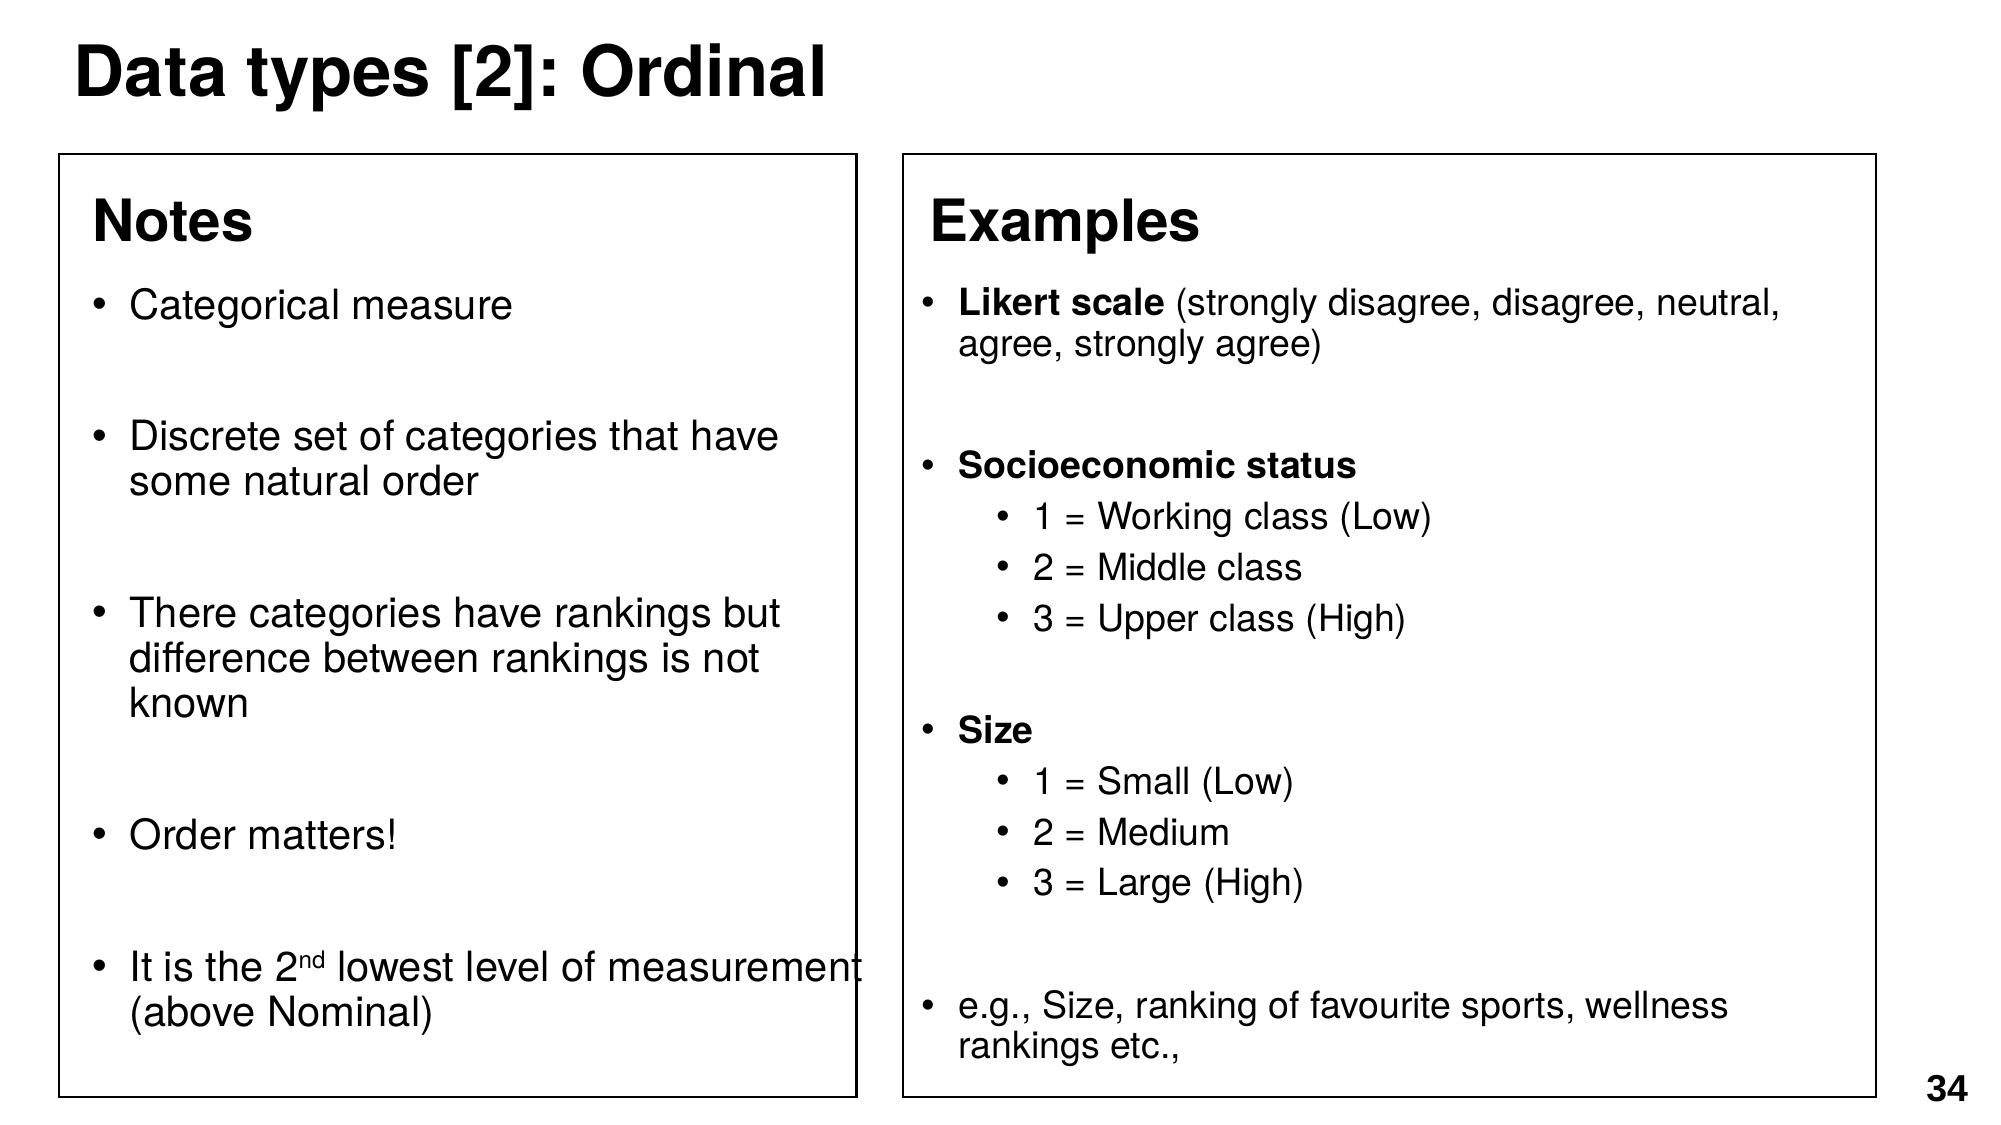

Data types [2]: Ordinal

Notes
Examples
Likert scale (strongly disagree, disagree, neutral, agree, strongly agree)

Socioeconomic status
1 = Working class (Low)
2 = Middle class
3 = Upper class (High)

Size
1 = Small (Low)
2 = Medium
3 = Large (High)

e.g., Size, ranking of favourite sports, wellness rankings etc.,

Categorical measure

Discrete set of categories that have some natural order

There categories have rankings but difference between rankings is not known

Order matters!

It is the 2nd lowest level of measurement (above Nominal)

34